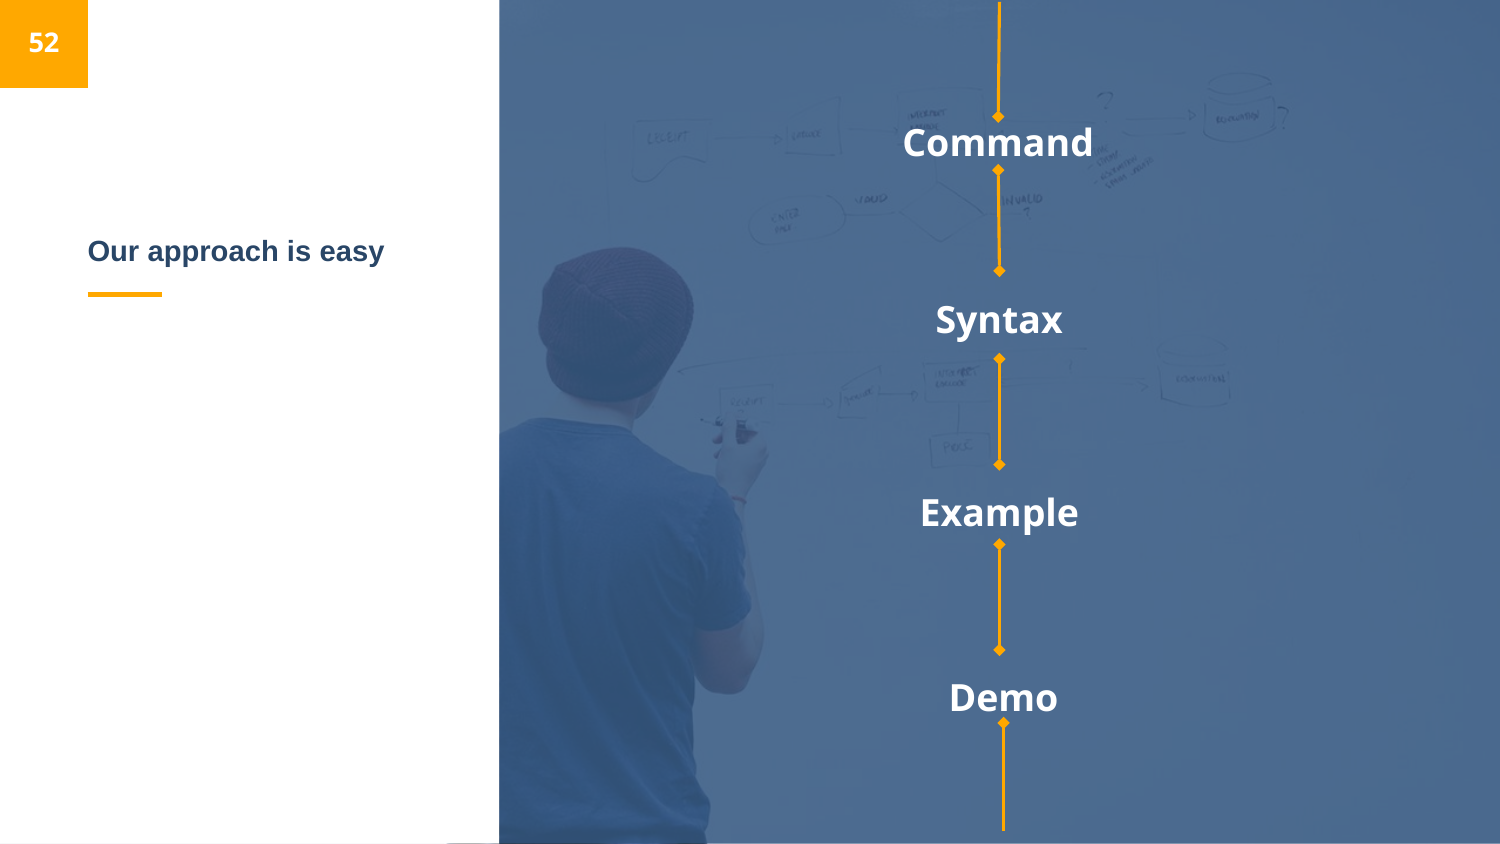

52
Command
# Our approach is easy
Syntax
Example
Demo